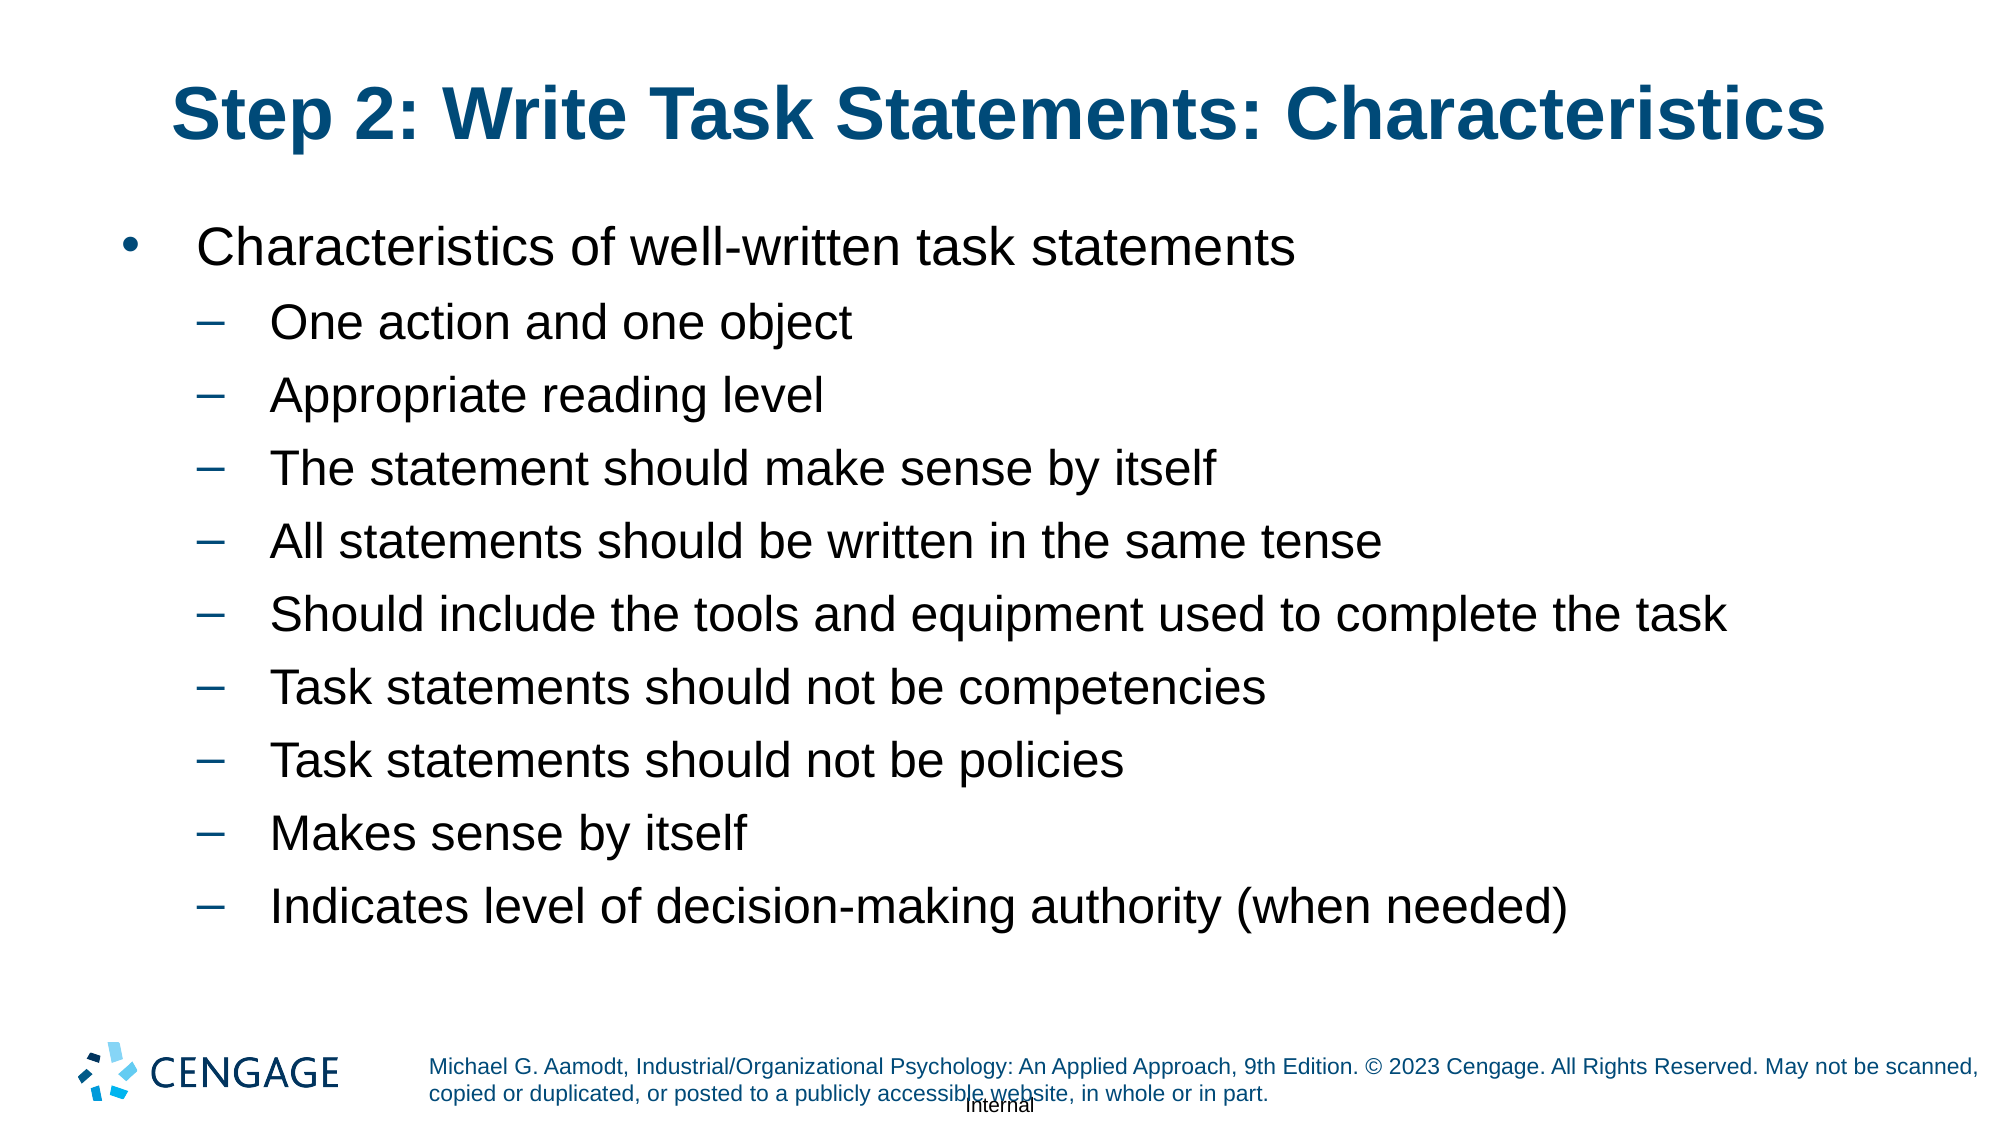

# Step 2: Write Task Statements: Characteristics
Characteristics of well-written task statements
One action and one object
Appropriate reading level
The statement should make sense by itself
All statements should be written in the same tense
Should include the tools and equipment used to complete the task
Task statements should not be competencies
Task statements should not be policies
Makes sense by itself
Indicates level of decision-making authority (when needed)